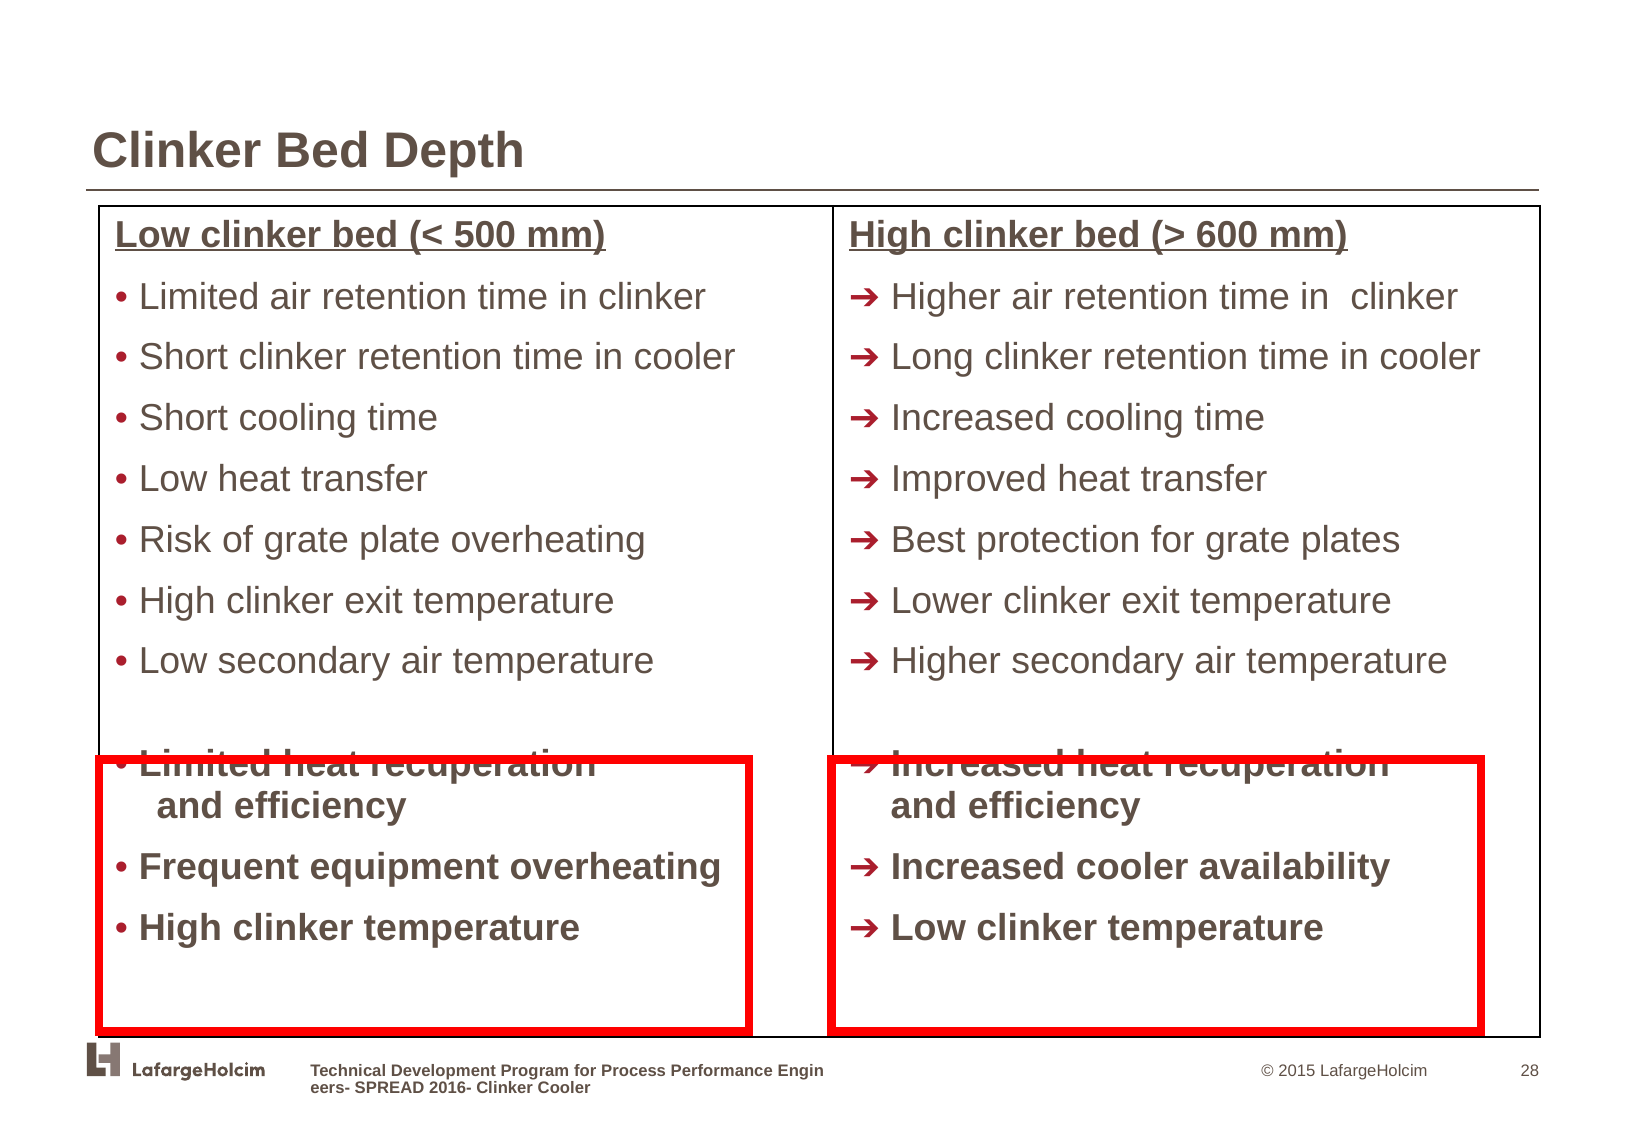

Clinker Bed Depth
| Low clinker bed (< 500 mm) Limited air retention time in clinker Short clinker retention time in cooler Short cooling time Low heat transfer Risk of grate plate overheating High clinker exit temperature Low secondary air temperature Limited heat recuperation and efficiency Frequent equipment overheating High clinker temperature | High clinker bed (> 600 mm) Higher air retention time in clinker Long clinker retention time in cooler Increased cooling time Improved heat transfer Best protection for grate plates Lower clinker exit temperature Higher secondary air temperature Increased heat recuperation and efficiency Increased cooler availability Low clinker temperature |
| --- | --- |

Technical Development Program for Process Performance Engineers- SPREAD 2016- Clinker Cooler
28